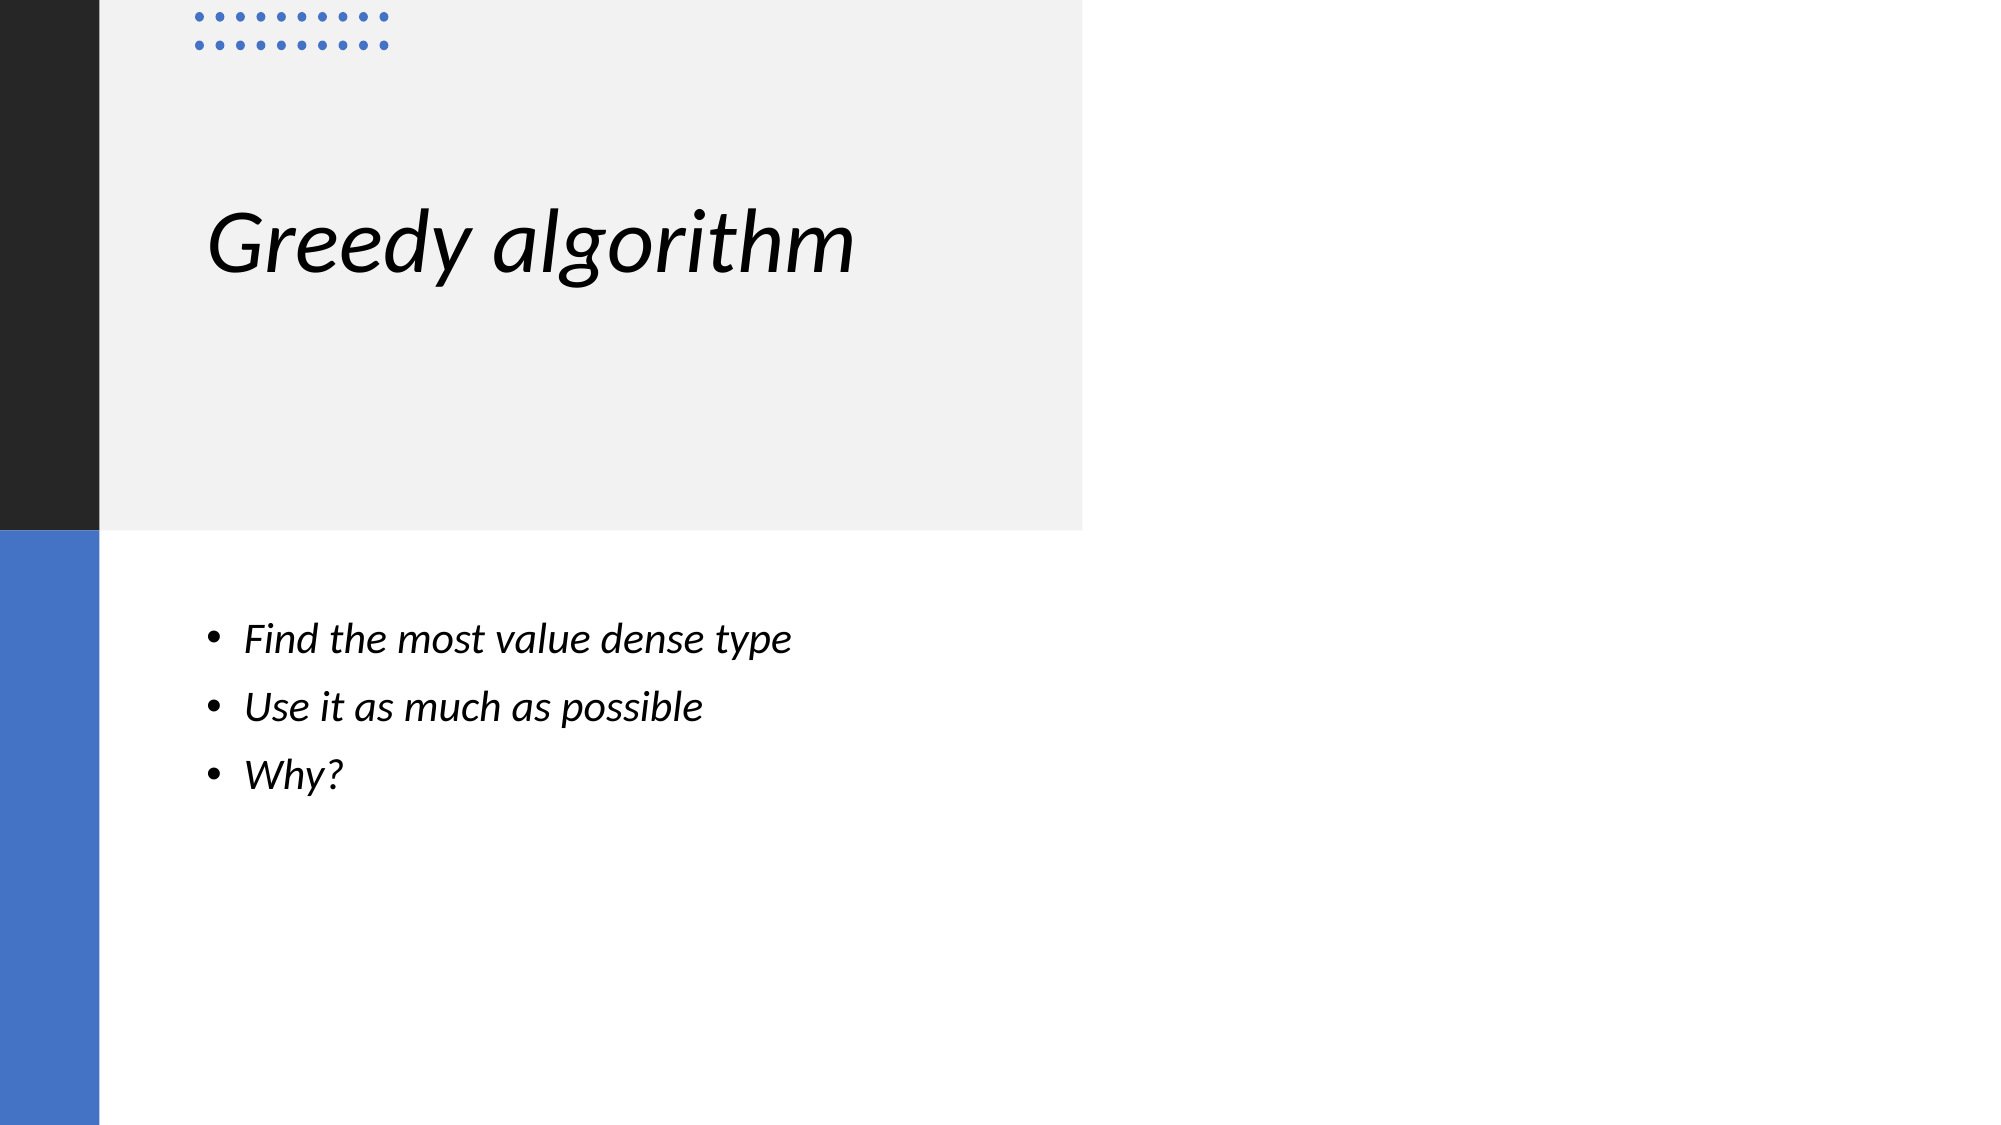

# Greedy algorithm

Find the most value dense type
Use it as much as possible
Why?